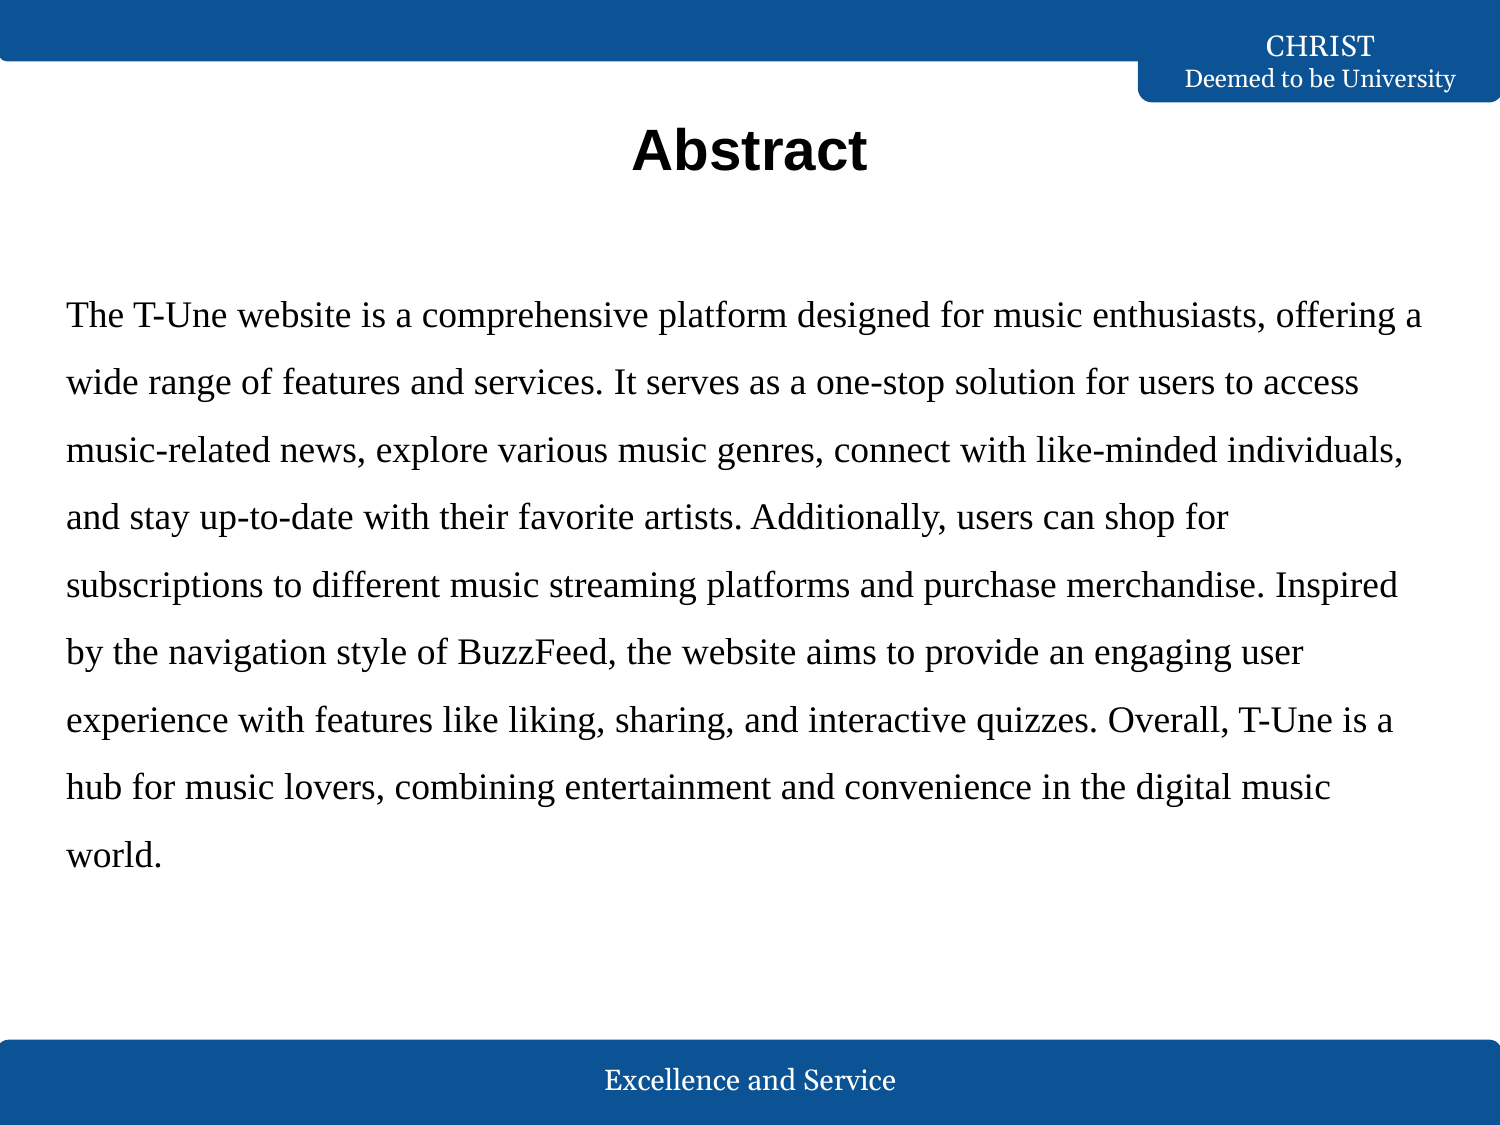

# Abstract
The T-Une website is a comprehensive platform designed for music enthusiasts, offering a wide range of features and services. It serves as a one-stop solution for users to access music-related news, explore various music genres, connect with like-minded individuals, and stay up-to-date with their favorite artists. Additionally, users can shop for subscriptions to different music streaming platforms and purchase merchandise. Inspired by the navigation style of BuzzFeed, the website aims to provide an engaging user experience with features like liking, sharing, and interactive quizzes. Overall, T-Une is a hub for music lovers, combining entertainment and convenience in the digital music world.